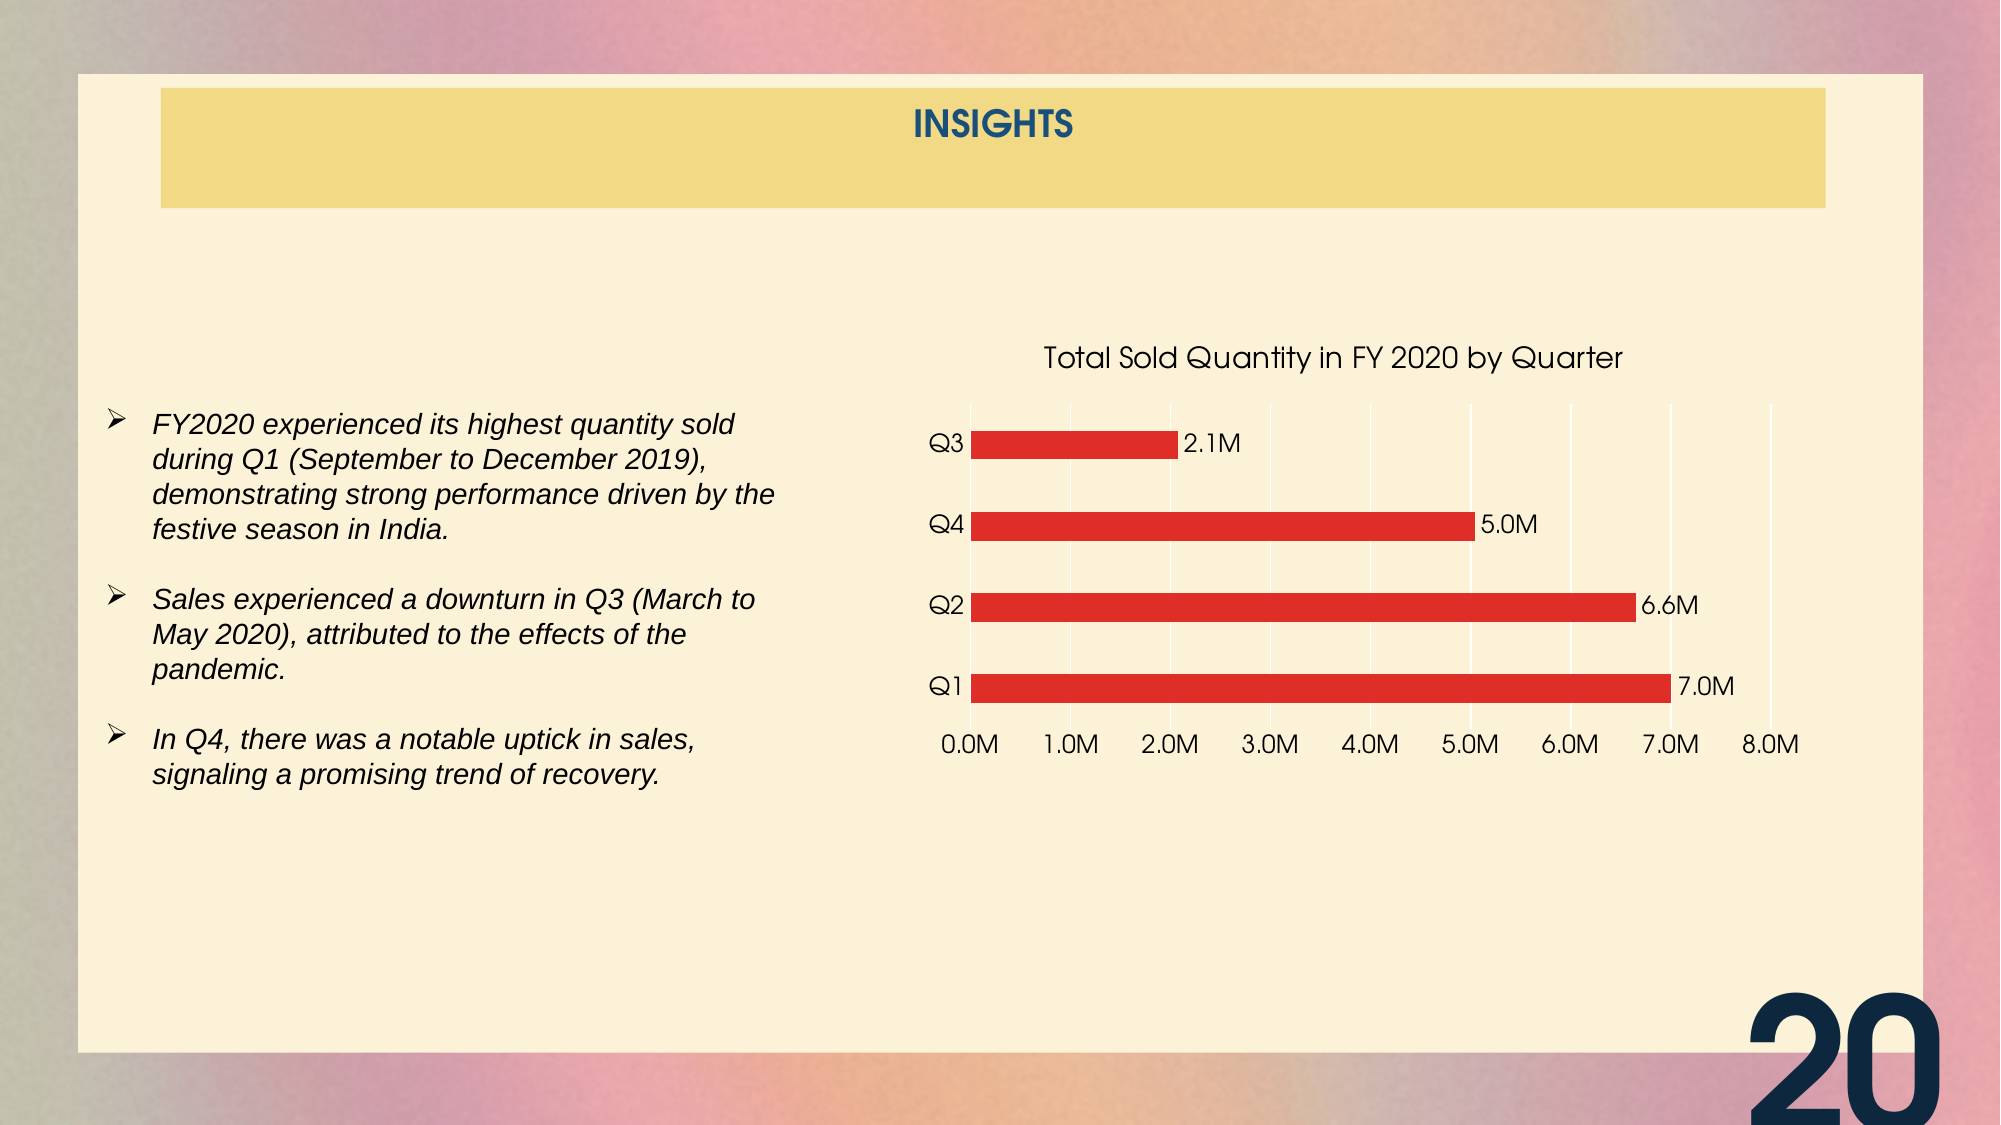

# insights

### Chart: Total Sold Quantity in FY 2020 by Quarter

| Category | total_sold_quantity |
|---|---|
| Q1 | 7005619.0 |
| Q2 | 6649642.0 |
| Q4 | 5042541.0 |
| Q3 | 2075087.0 |
FY2020 experienced its highest quantity sold during Q1 (September to December 2019), demonstrating strong performance driven by the festive season in India.
Sales experienced a downturn in Q3 (March to May 2020), attributed to the effects of the pandemic.
In Q4, there was a notable uptick in sales, signaling a promising trend of recovery.
20